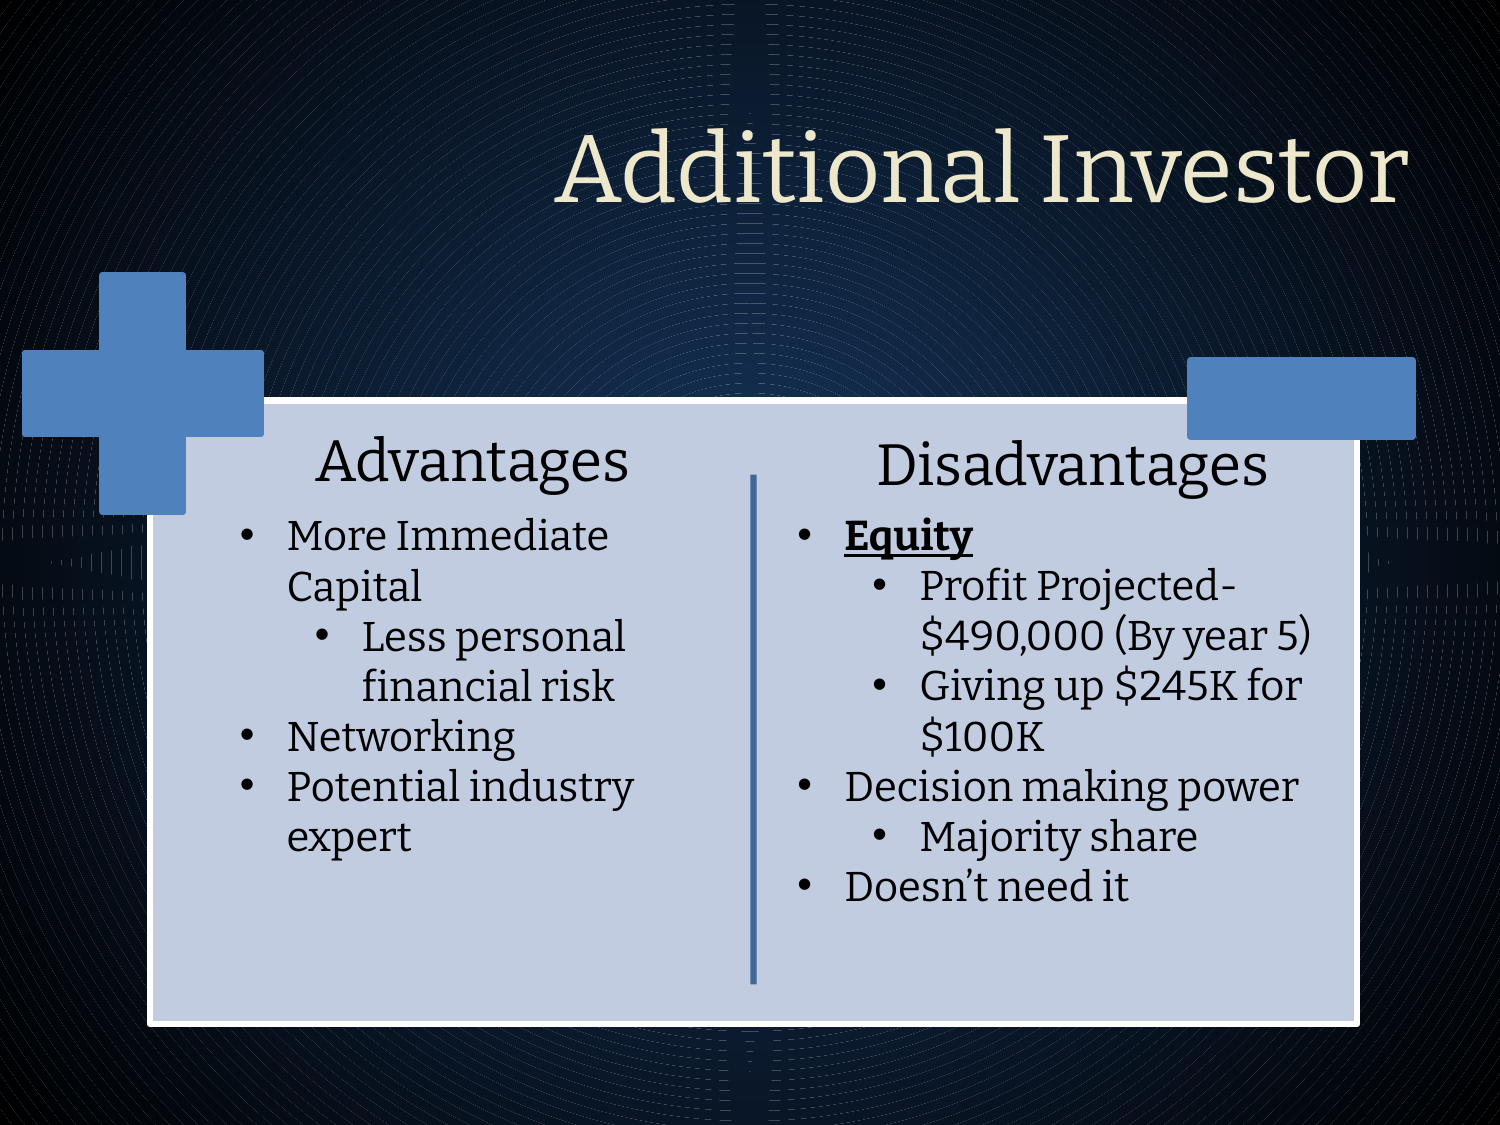

# Additional Investor

Advantages
Disadvantages
More Immediate Capital
Less personal financial risk
Networking
Potential industry expert
Equity
Profit Projected- $490,000 (By year 5)
Giving up $245K for $100K
Decision making power
Majority share
Doesn’t need it